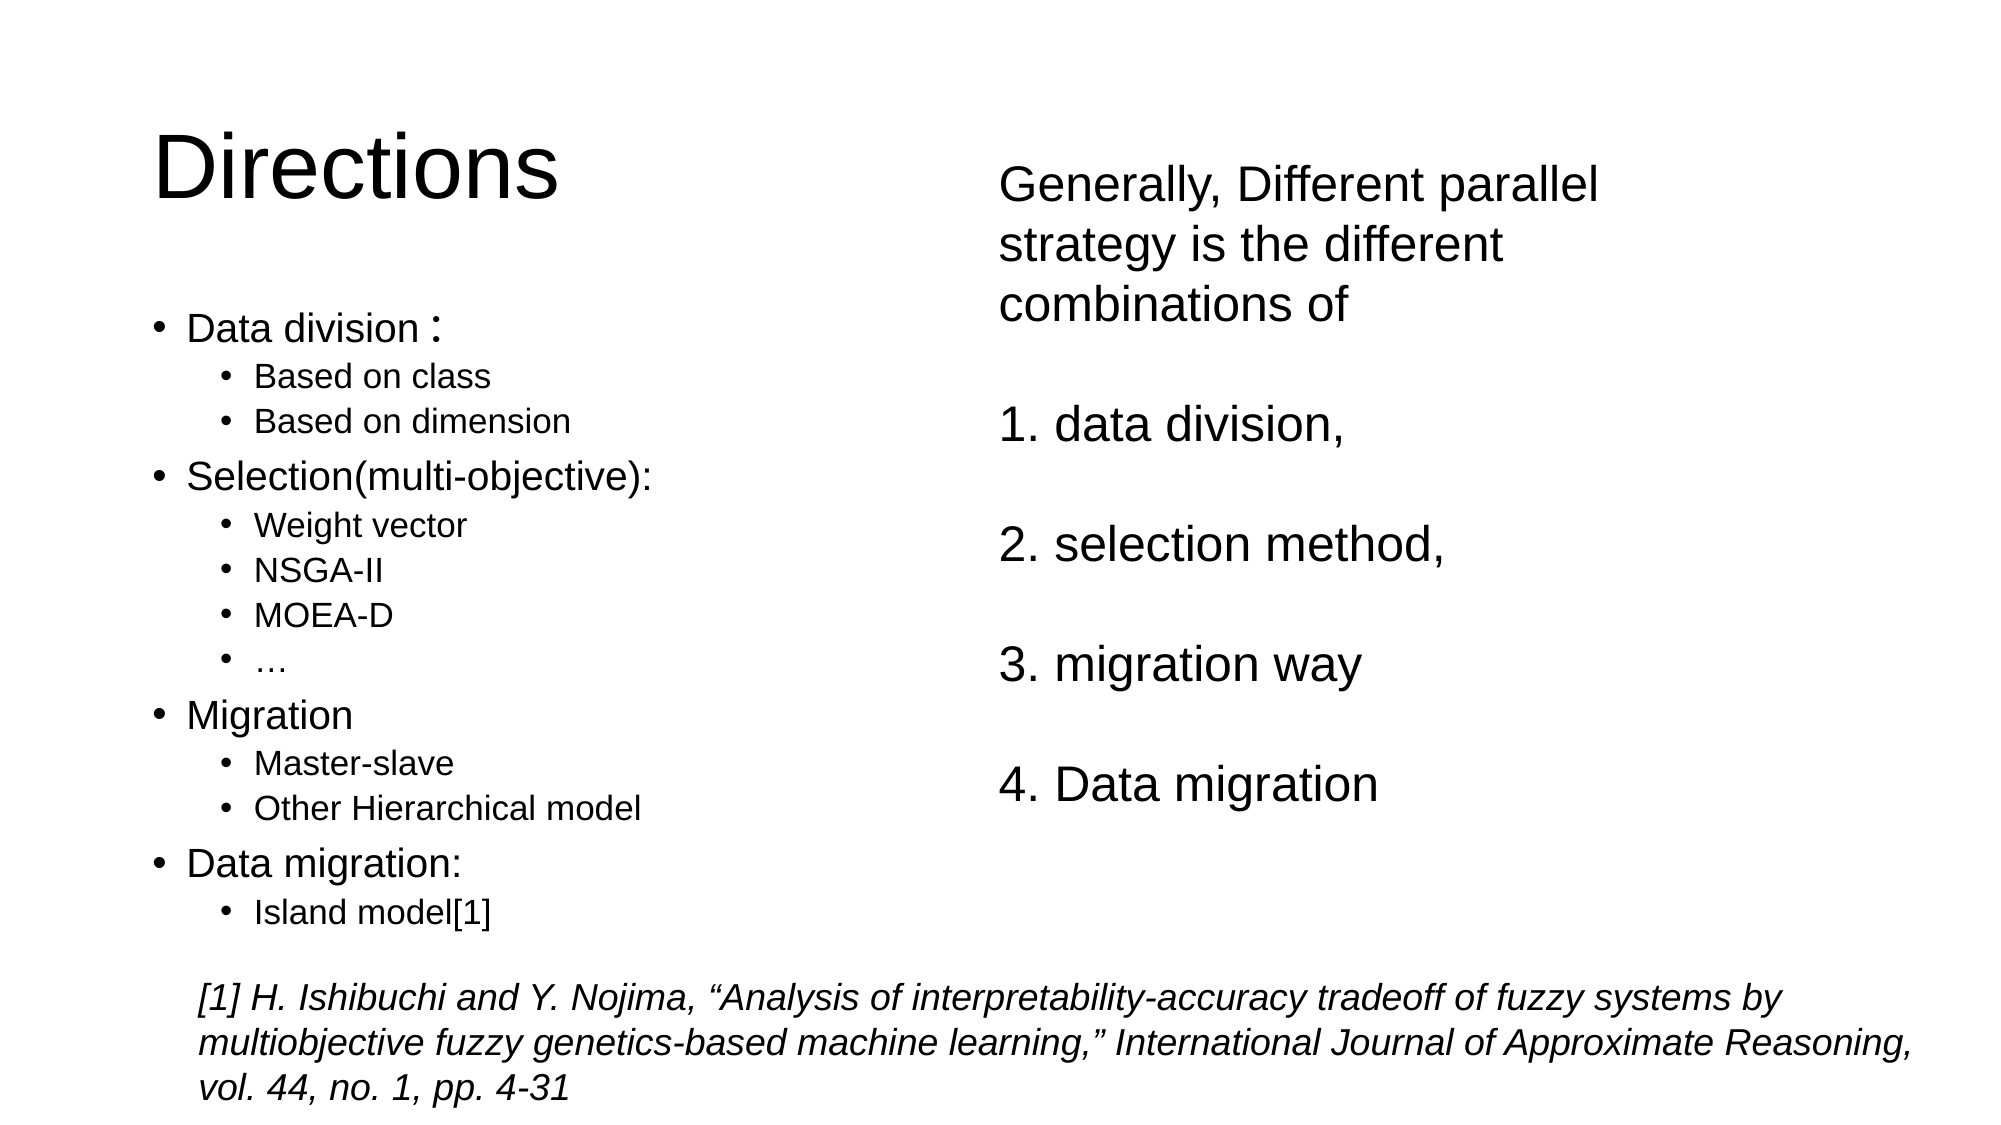

# Directions
Generally, Different parallel strategy is the different combinations of

1. data division,

2. selection method,

3. migration way

4. Data migration
Data division：
Based on class
Based on dimension
Selection(multi-objective):
Weight vector
NSGA-II
MOEA-D
…
Migration
Master-slave
Other Hierarchical model
Data migration:
Island model[1]
[1] H. Ishibuchi and Y. Nojima, “Analysis of interpretability-accuracy tradeoff of fuzzy systems by multiobjective fuzzy genetics-based machine learning,” International Journal of Approximate Reasoning, vol. 44, no. 1, pp. 4-31